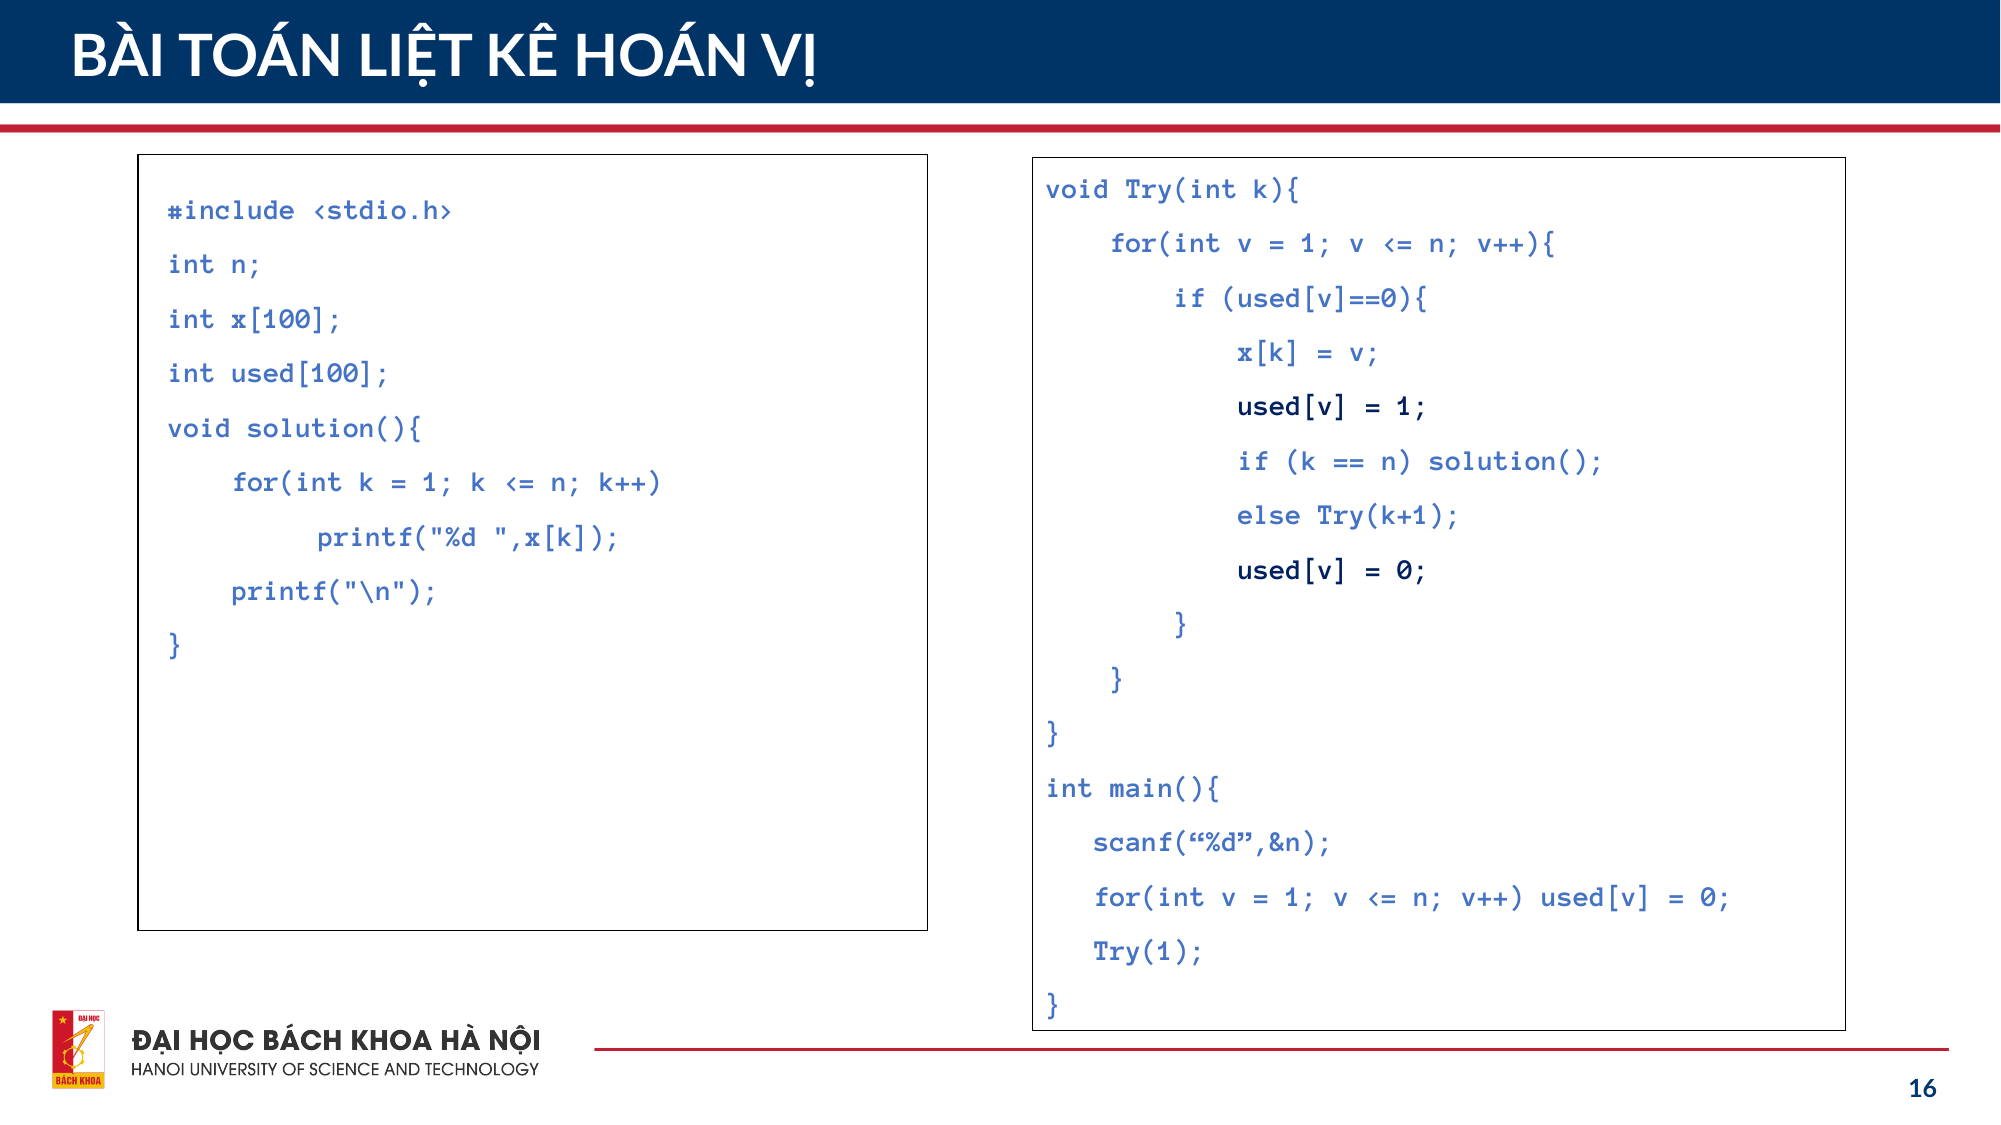

# BÀI TOÁN LIỆT KÊ HOÁN VỊ

#include <stdio.h>
int n;
int x[100];
int used[100];
void solution(){
    for(int k = 1; k <= n; k++)
	printf("%d ",x[k]);
    printf("\n");
}
void Try(int k){
    for(int v = 1; v <= n; v++){
        if (used[v]==0){
            x[k] = v;
            used[v] = 1;
            if (k == n) solution();
            else Try(k+1);
            used[v] = 0;
        }
    }
}
int main(){
   scanf(“%d”,&n);
   for(int v = 1; v <= n; v++) used[v] = 0;
   Try(1);
}

16